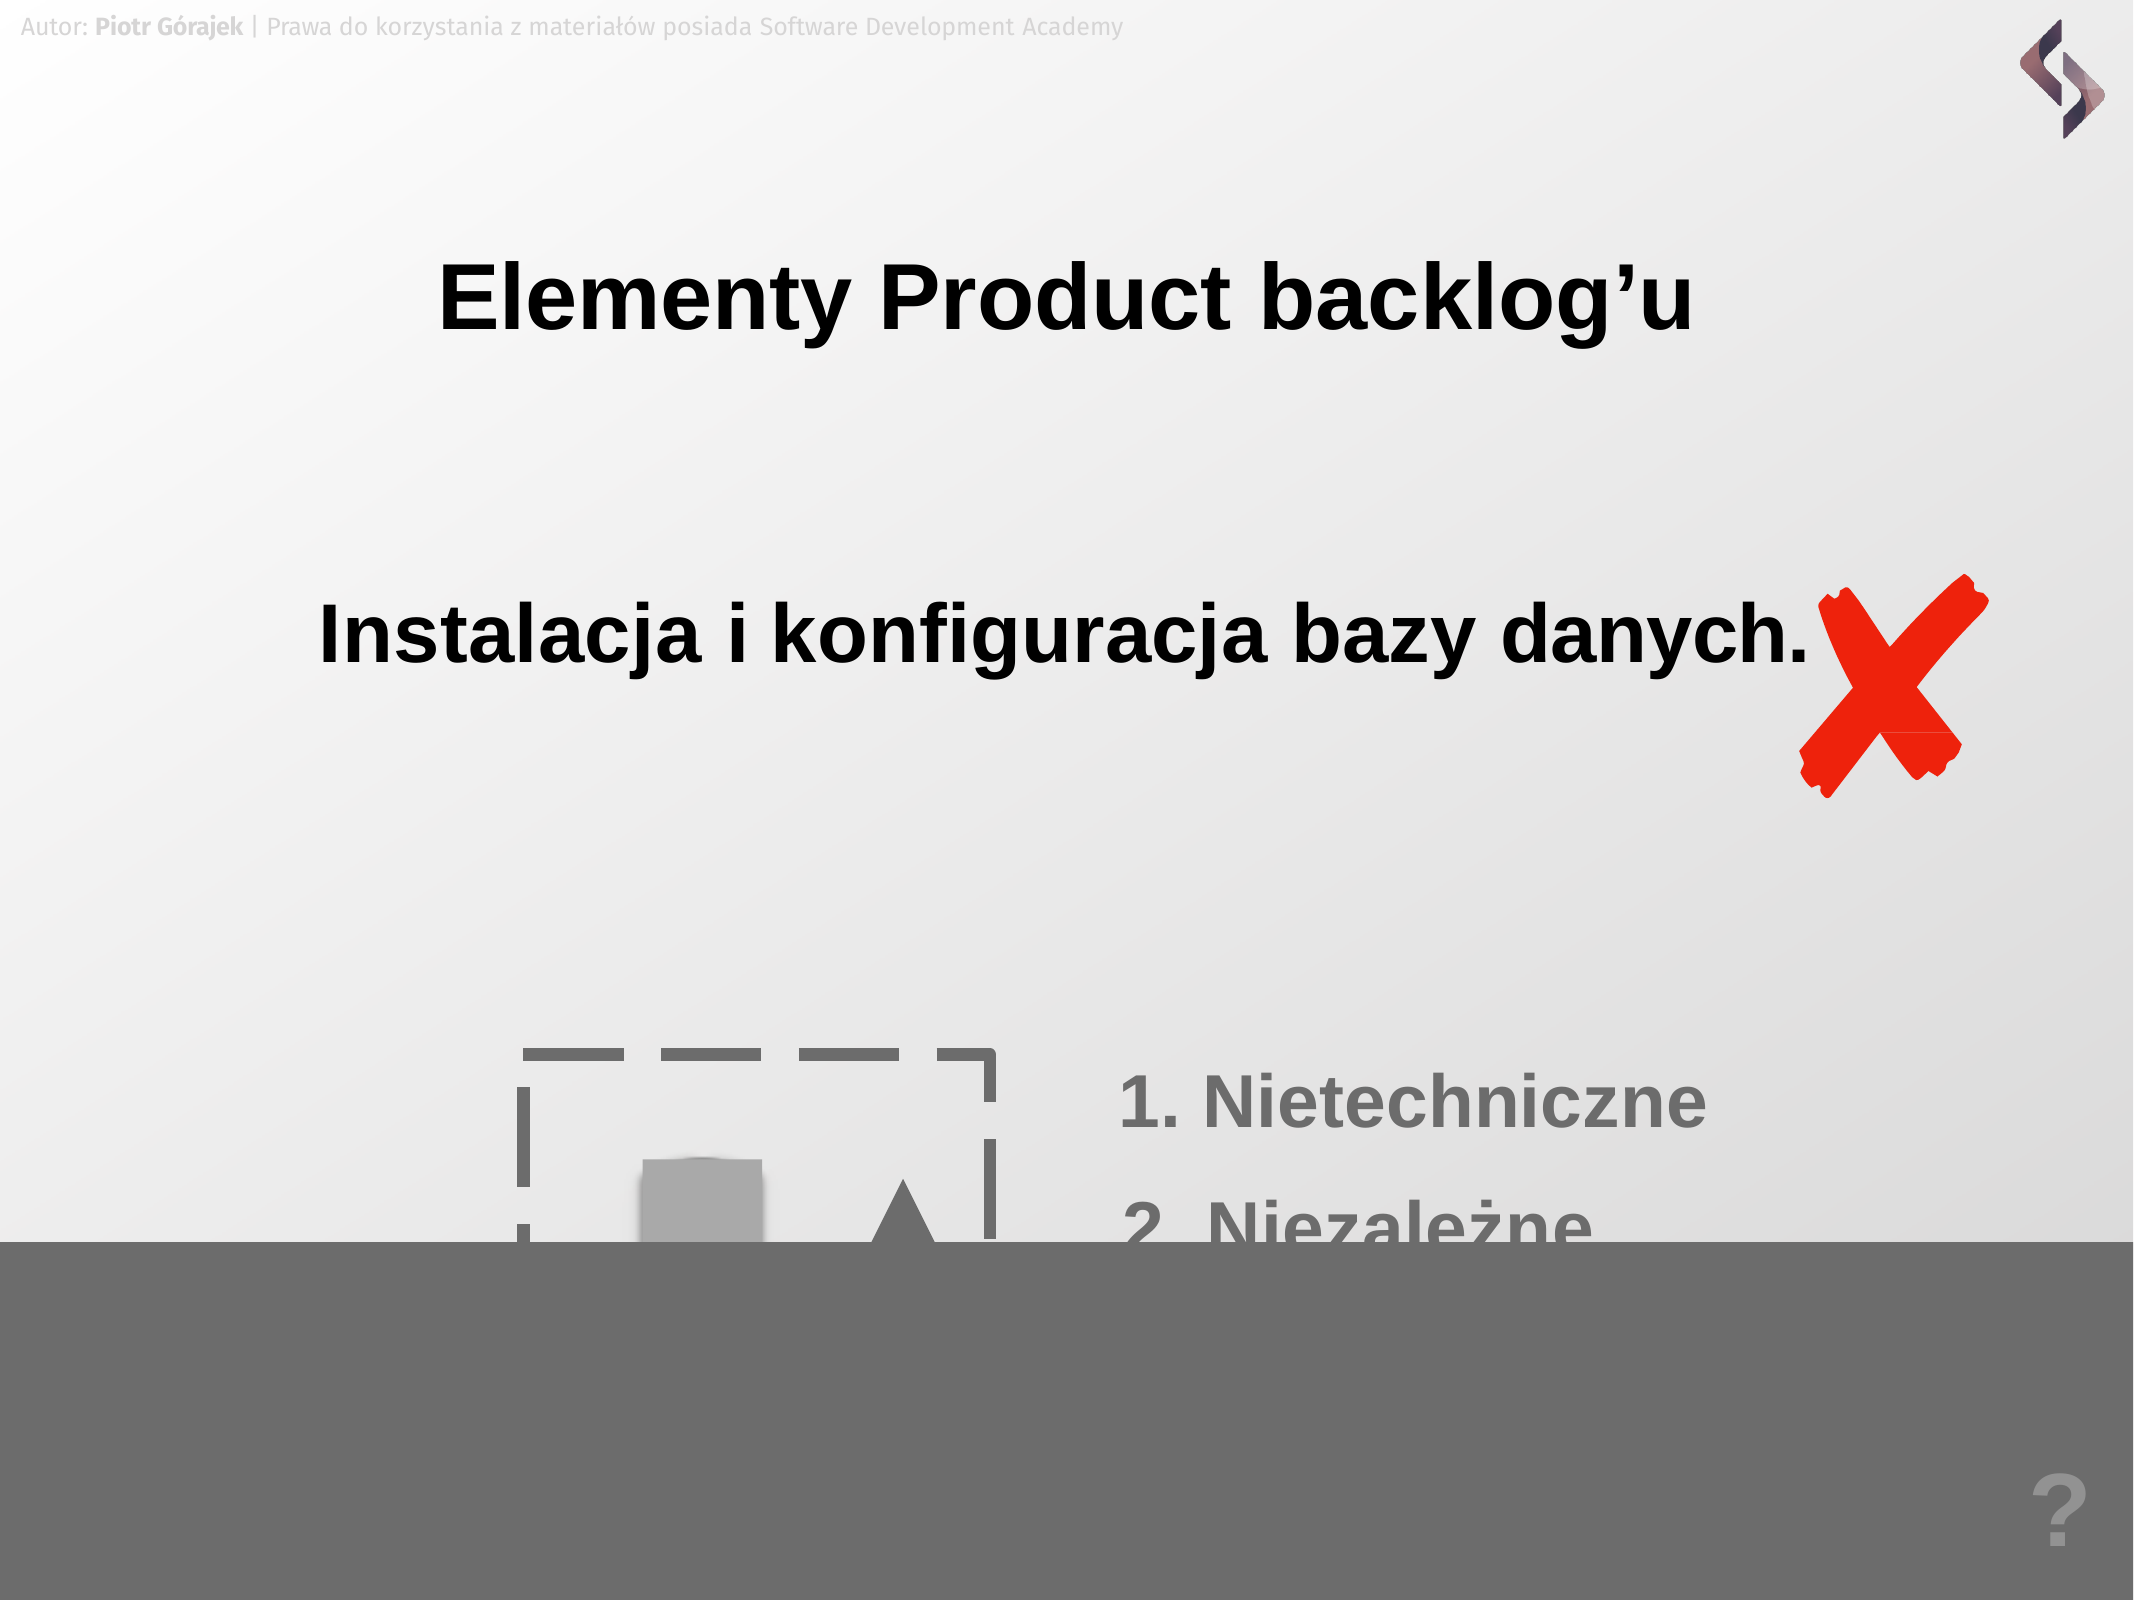

Autor: Piotr Górajek | Prawa do korzystania z materiałów posiada Software Development Academy
# Elementy Product backlog’u

Instalacja i konfiguracja bazy danych.
Nietechniczne
Niezależne

?

rytet
i biznesowej

57